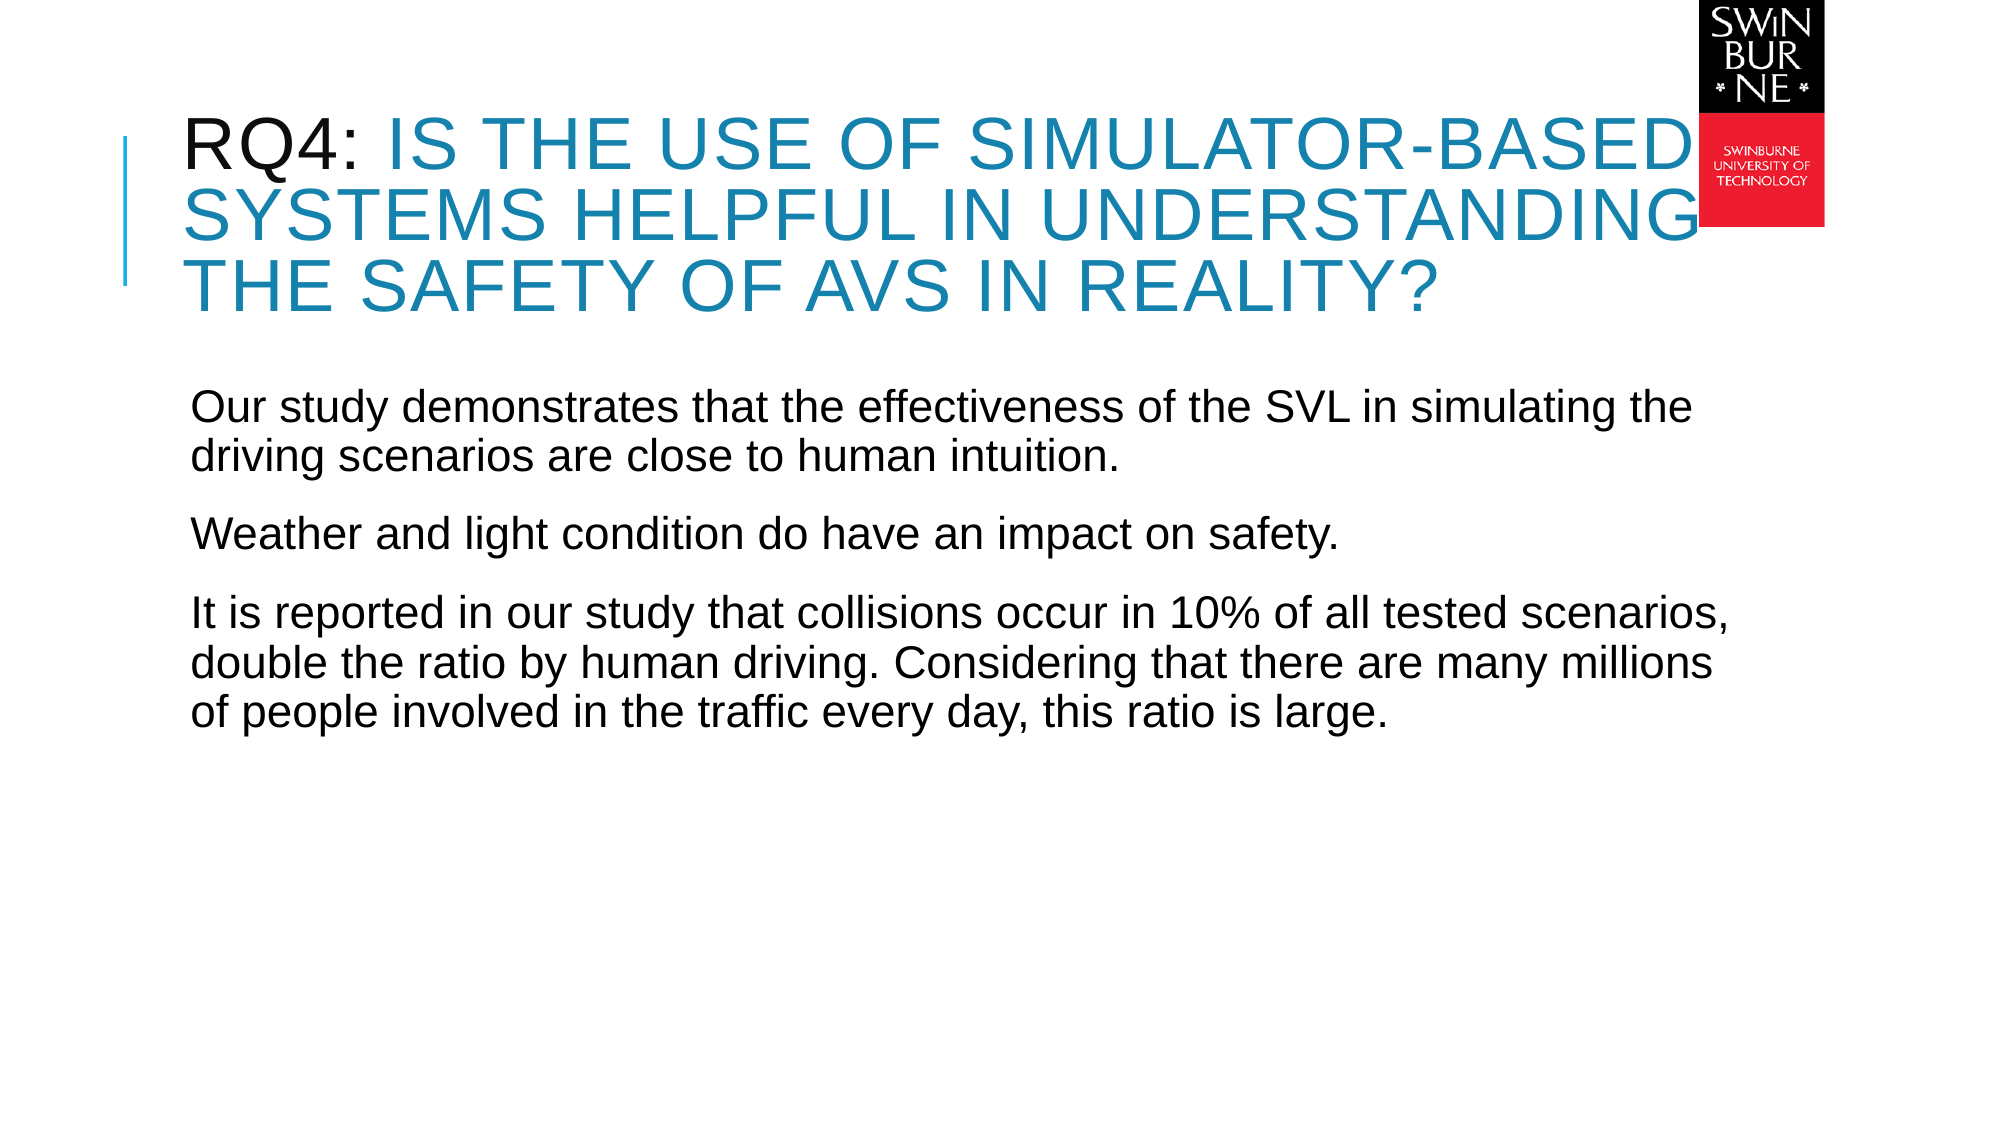

# RQ4: Is the use of simulator-based systems helpful in understanding the safety of AVs in reality?
Our study demonstrates that the effectiveness of the SVL in simulating the driving scenarios are close to human intuition.
Weather and light condition do have an impact on safety.
It is reported in our study that collisions occur in 10% of all tested scenarios, double the ratio by human driving. Considering that there are many millions of people involved in the traffic every day, this ratio is large.